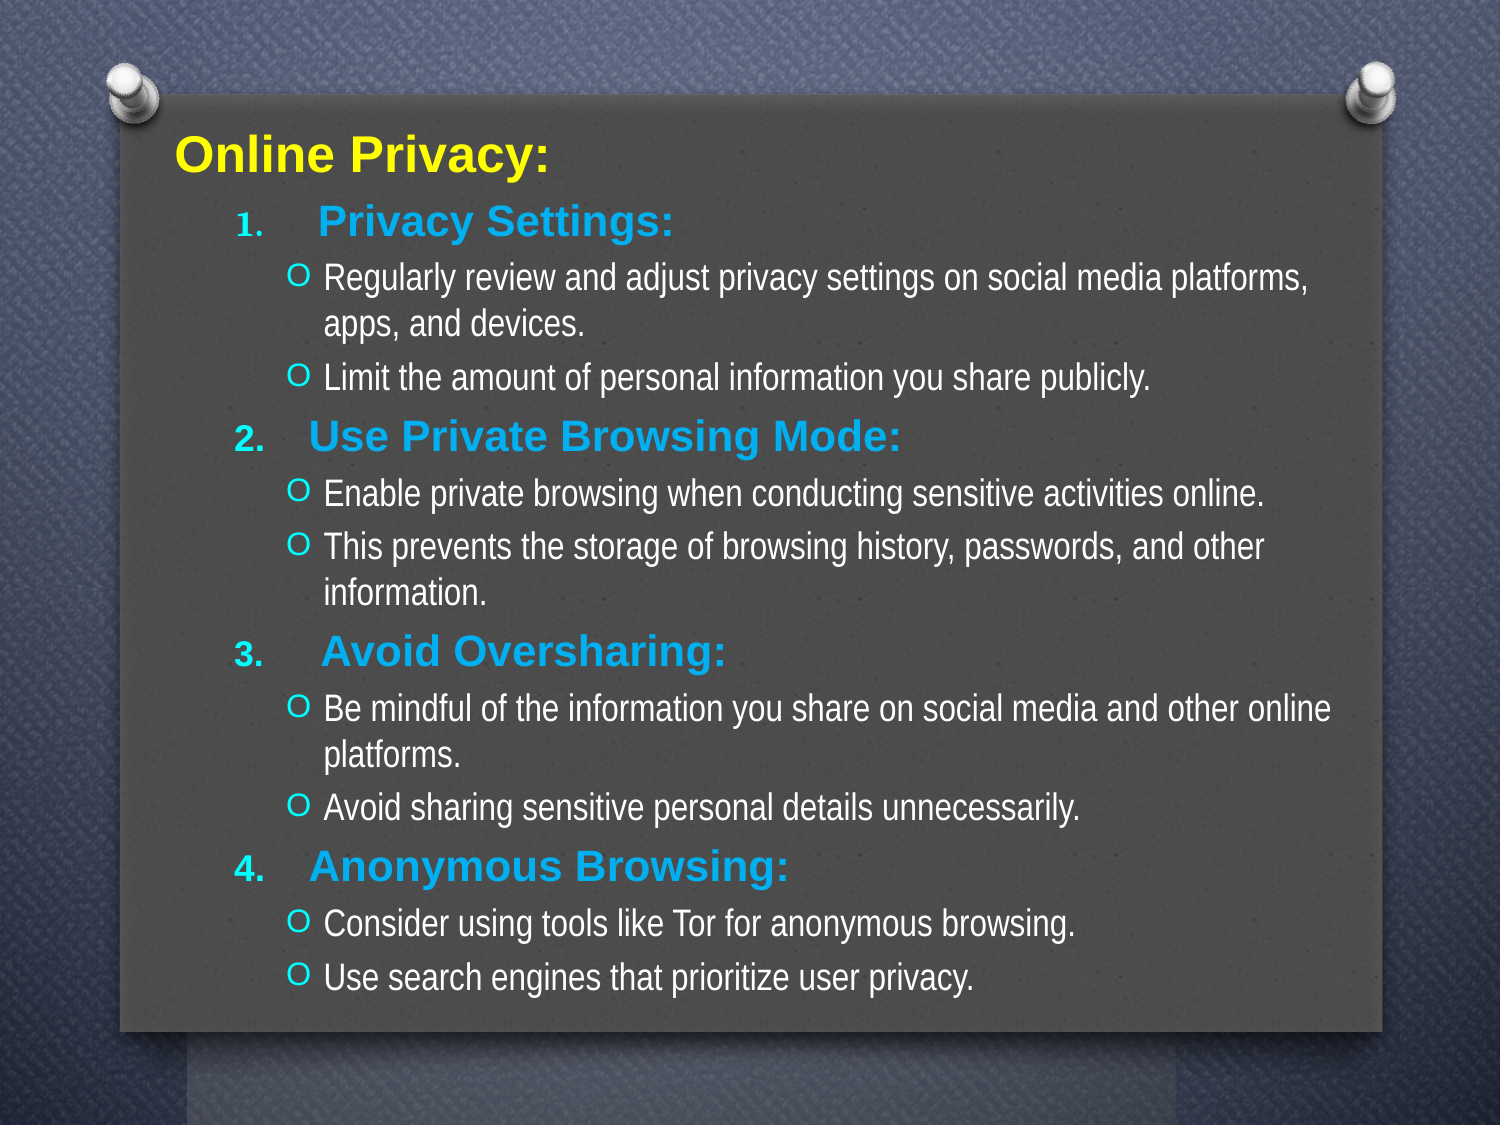

Online Privacy:
 Privacy Settings:
Regularly review and adjust privacy settings on social media platforms, apps, and devices.
Limit the amount of personal information you share publicly.
Use Private Browsing Mode:
Enable private browsing when conducting sensitive activities online.
This prevents the storage of browsing history, passwords, and other information.
 Avoid Oversharing:
Be mindful of the information you share on social media and other online platforms.
Avoid sharing sensitive personal details unnecessarily.
Anonymous Browsing:
Consider using tools like Tor for anonymous browsing.
Use search engines that prioritize user privacy.